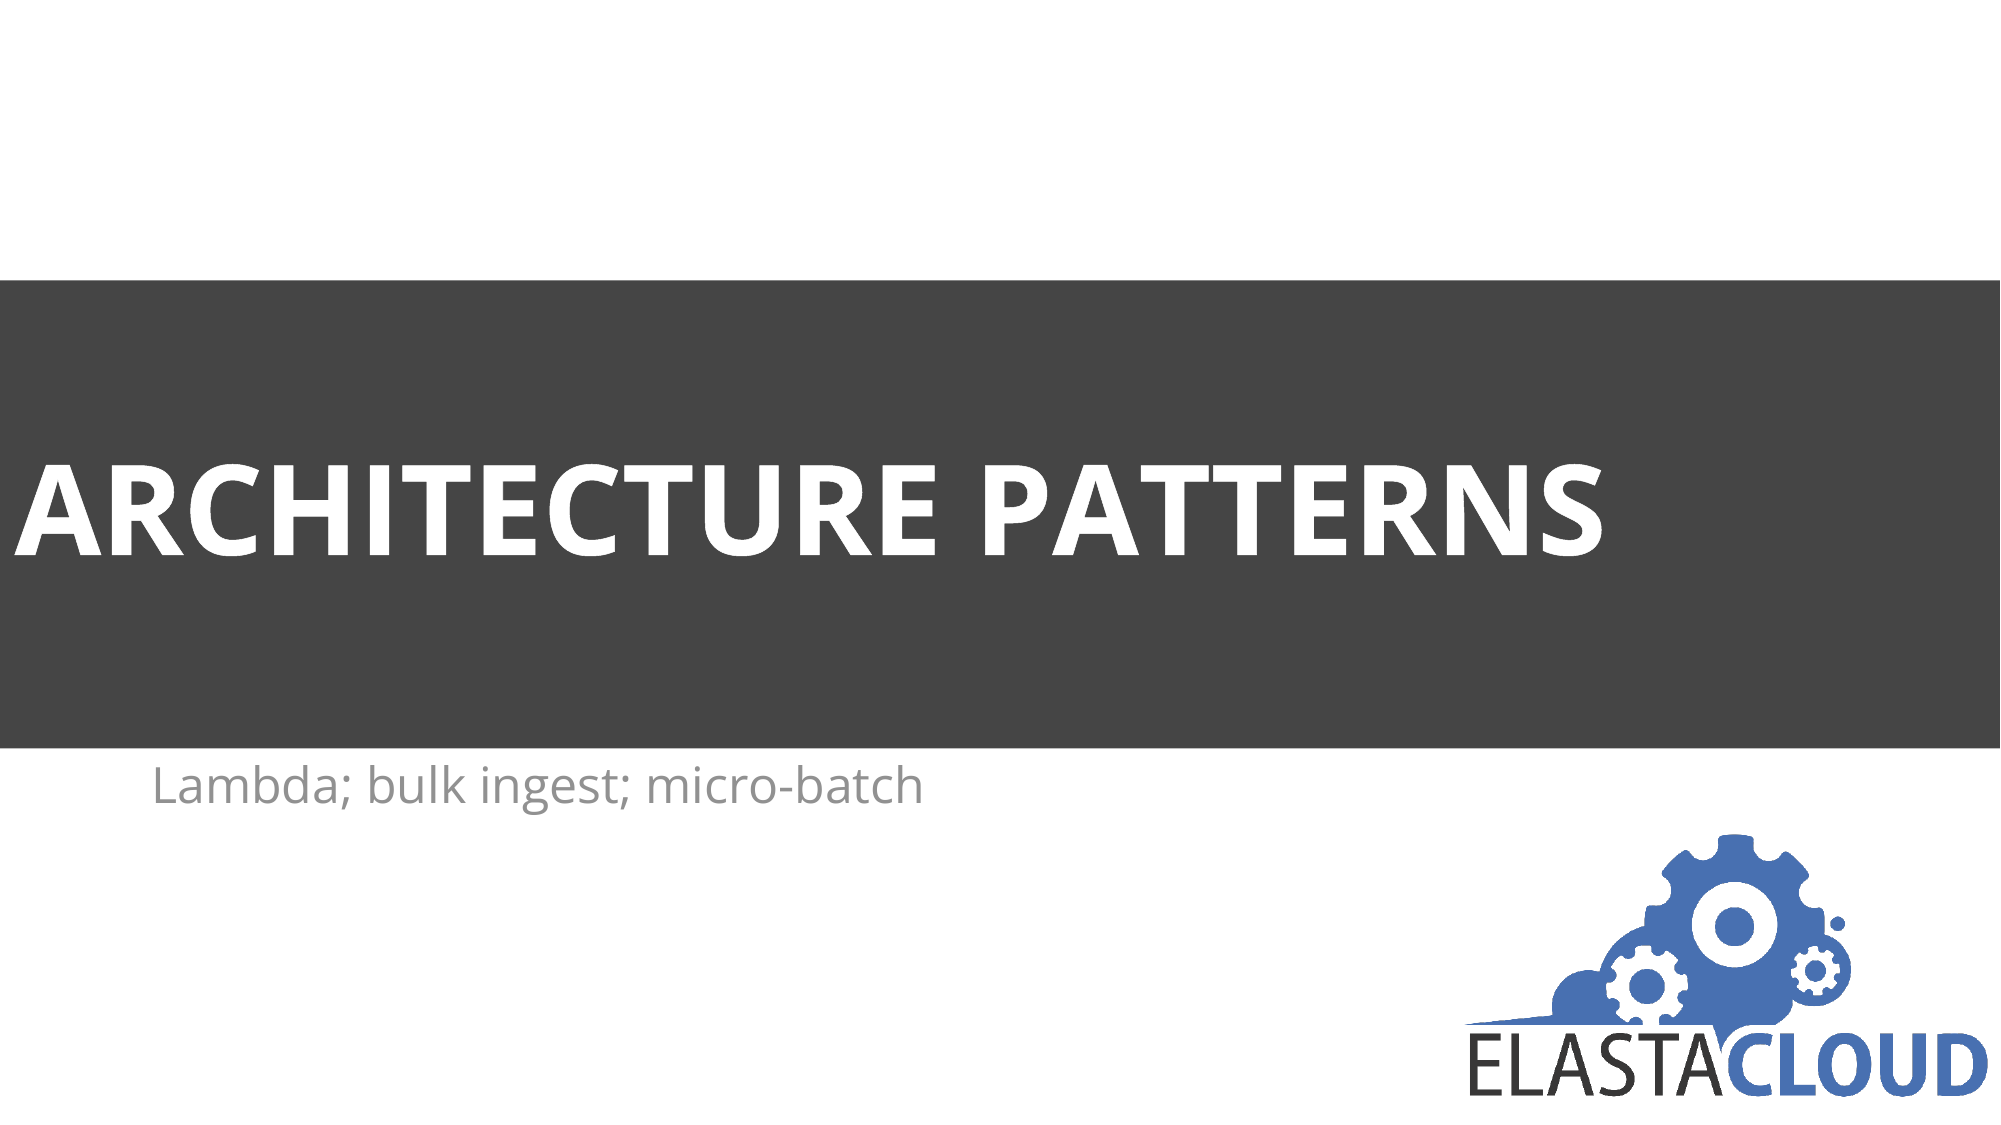

# Architecture patterns
Lambda; bulk ingest; micro-batch